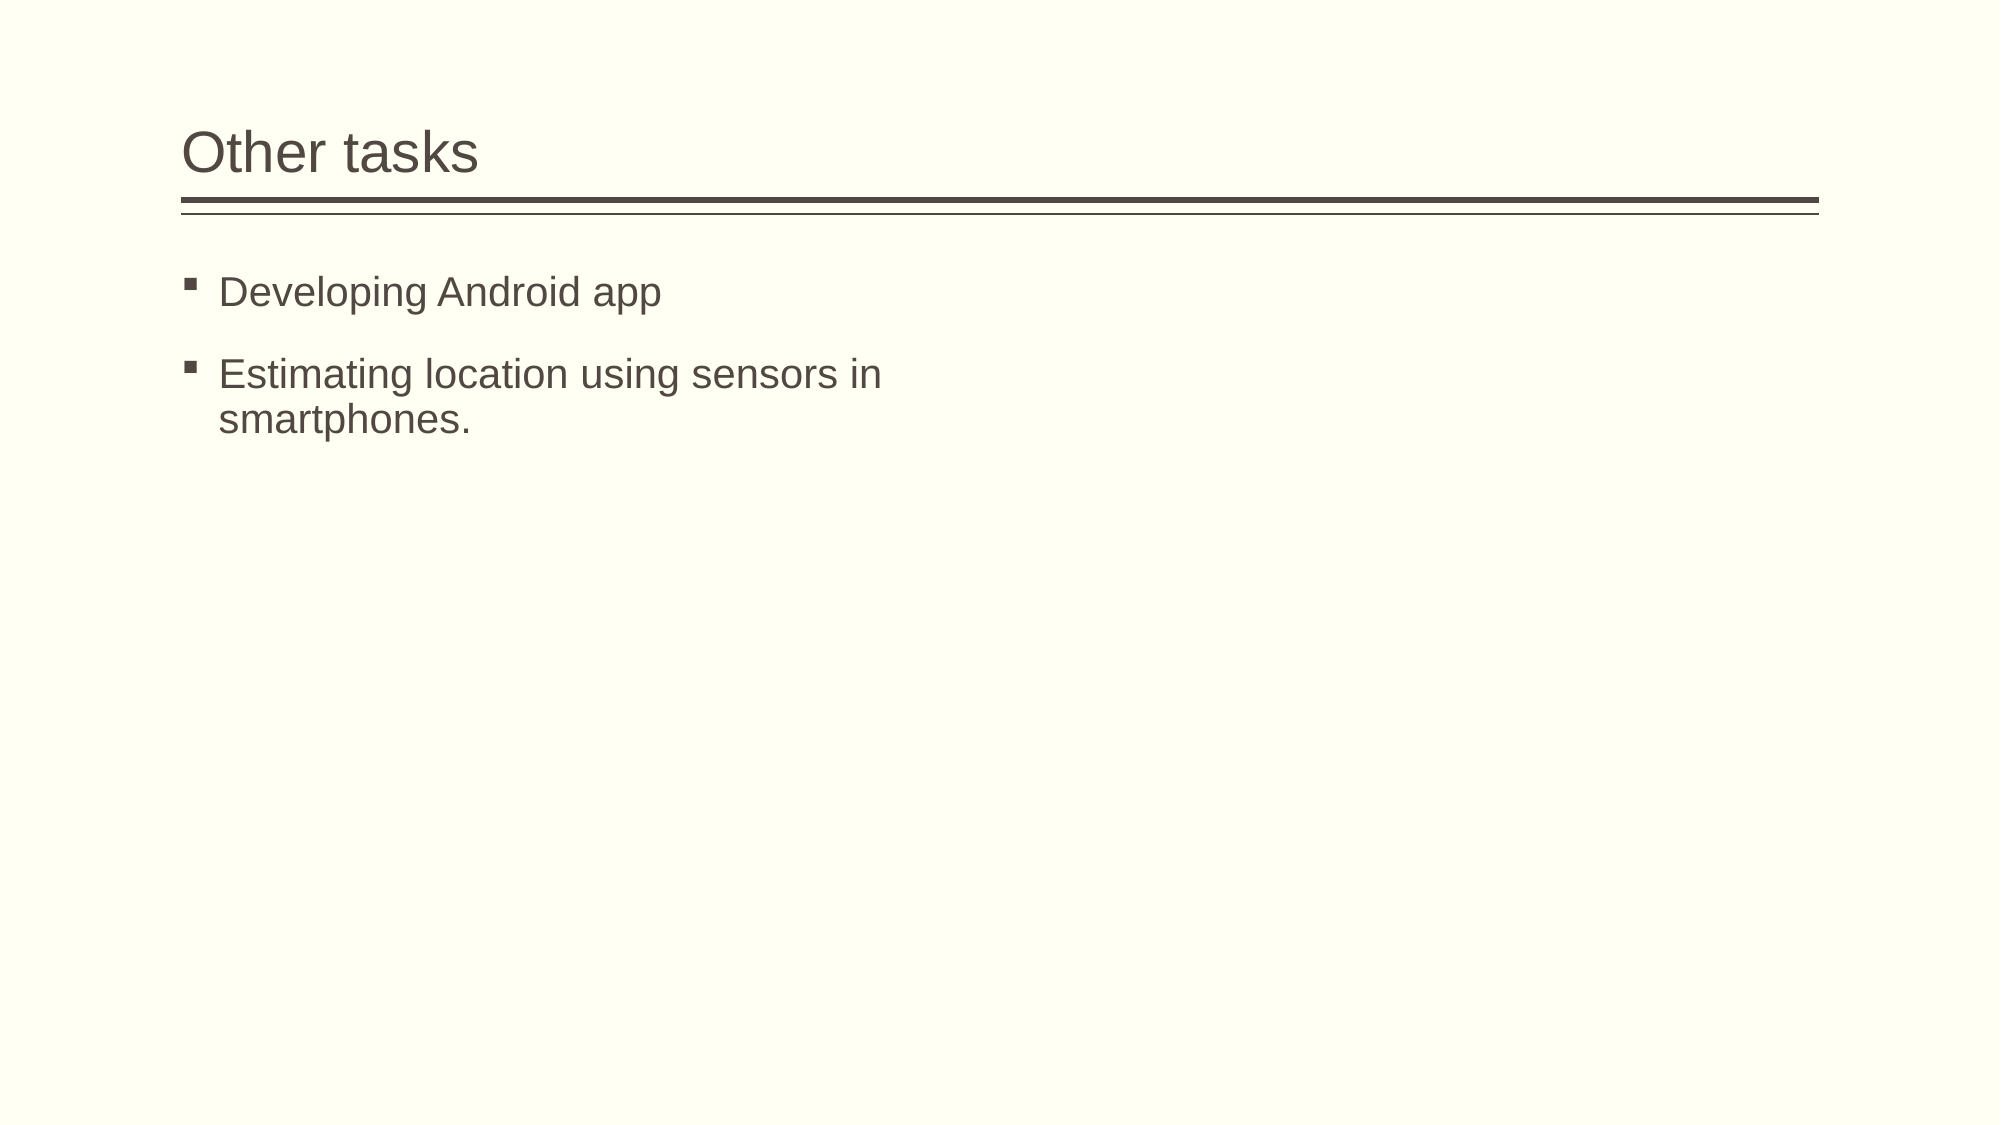

# Other tasks
Developing Android app
Estimating location using sensors in smartphones.